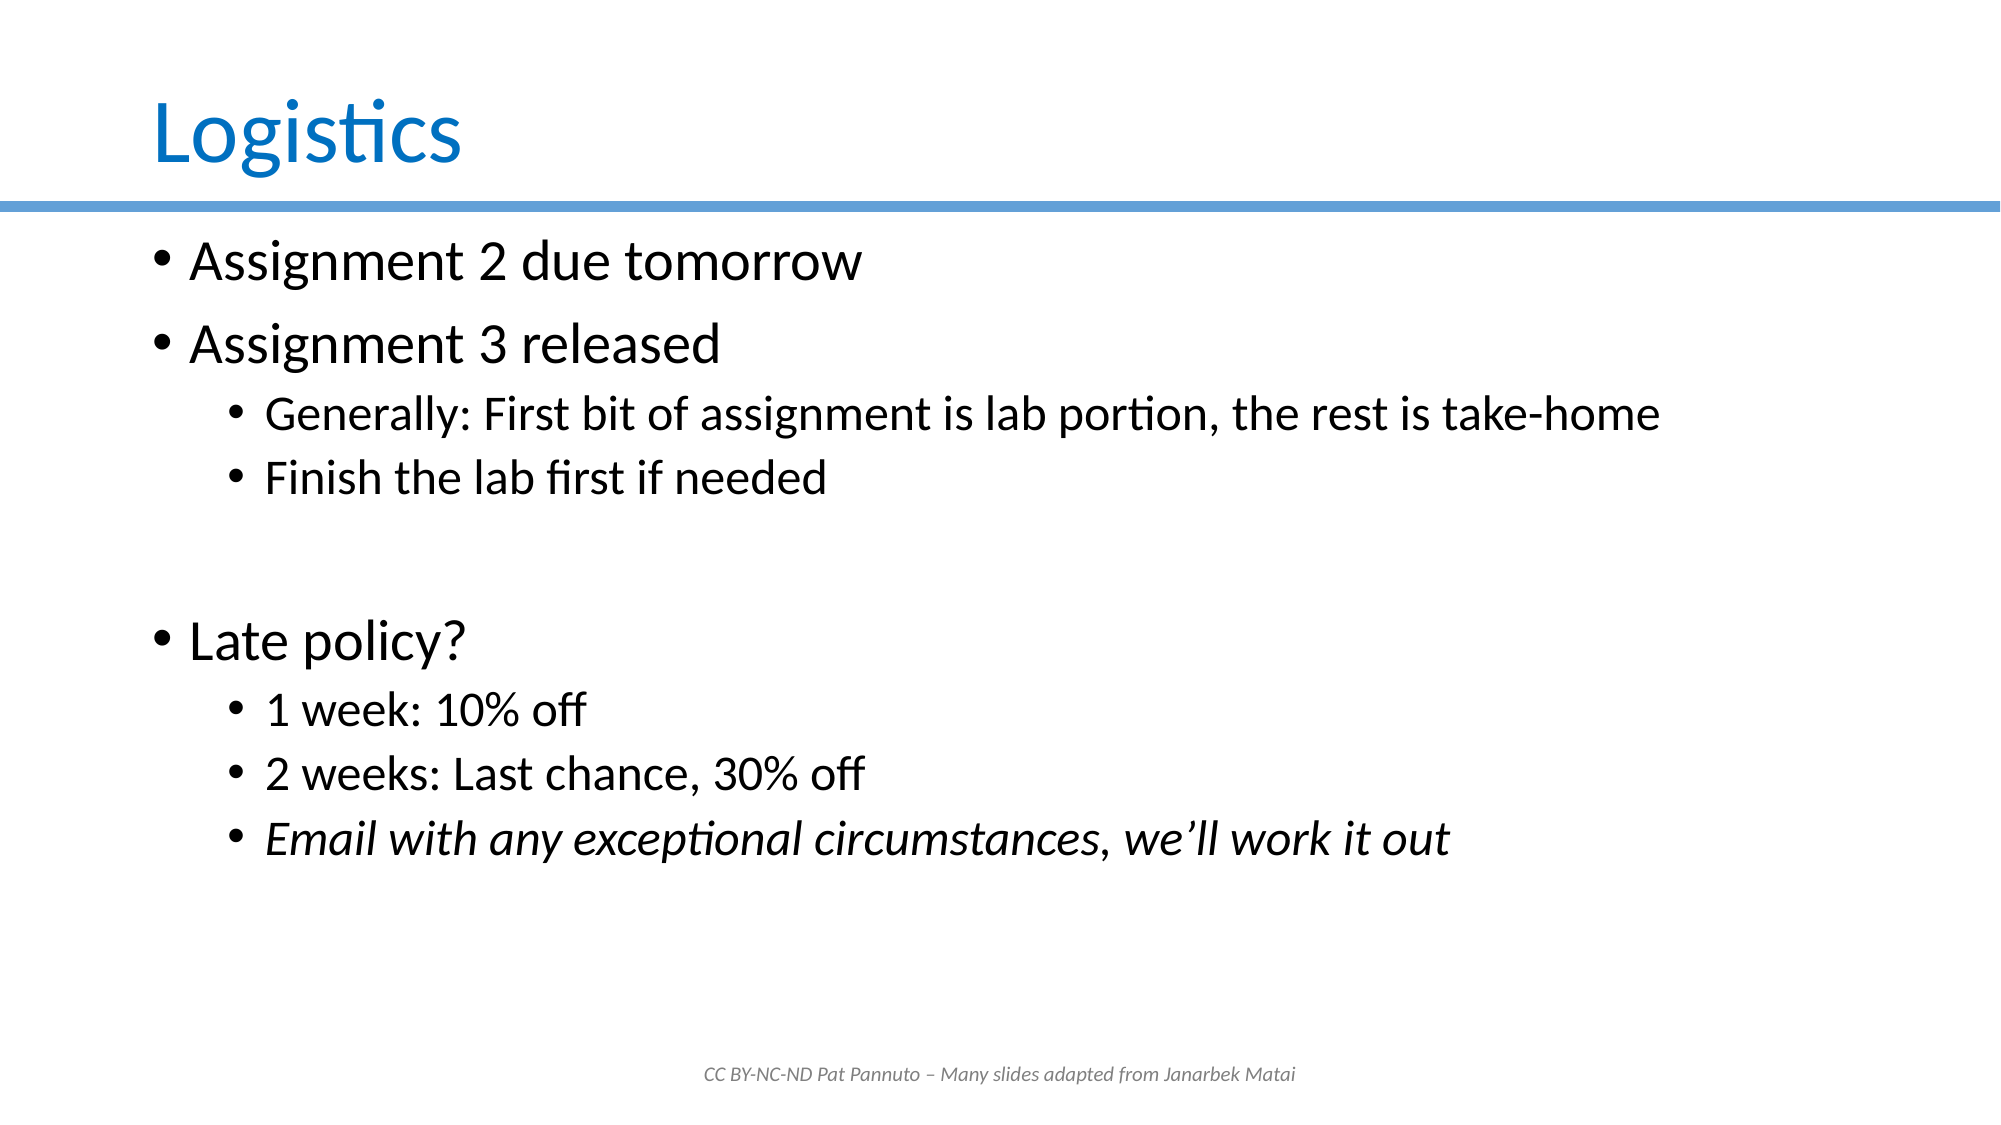

# Logistics
Assignment 2 due tomorrow
Assignment 3 released
Generally: First bit of assignment is lab portion, the rest is take-home
Finish the lab first if needed

Late policy?
1 week: 10% off
2 weeks: Last chance, 30% off
Email with any exceptional circumstances, we’ll work it out
CC BY-NC-ND Pat Pannuto – Many slides adapted from Janarbek Matai